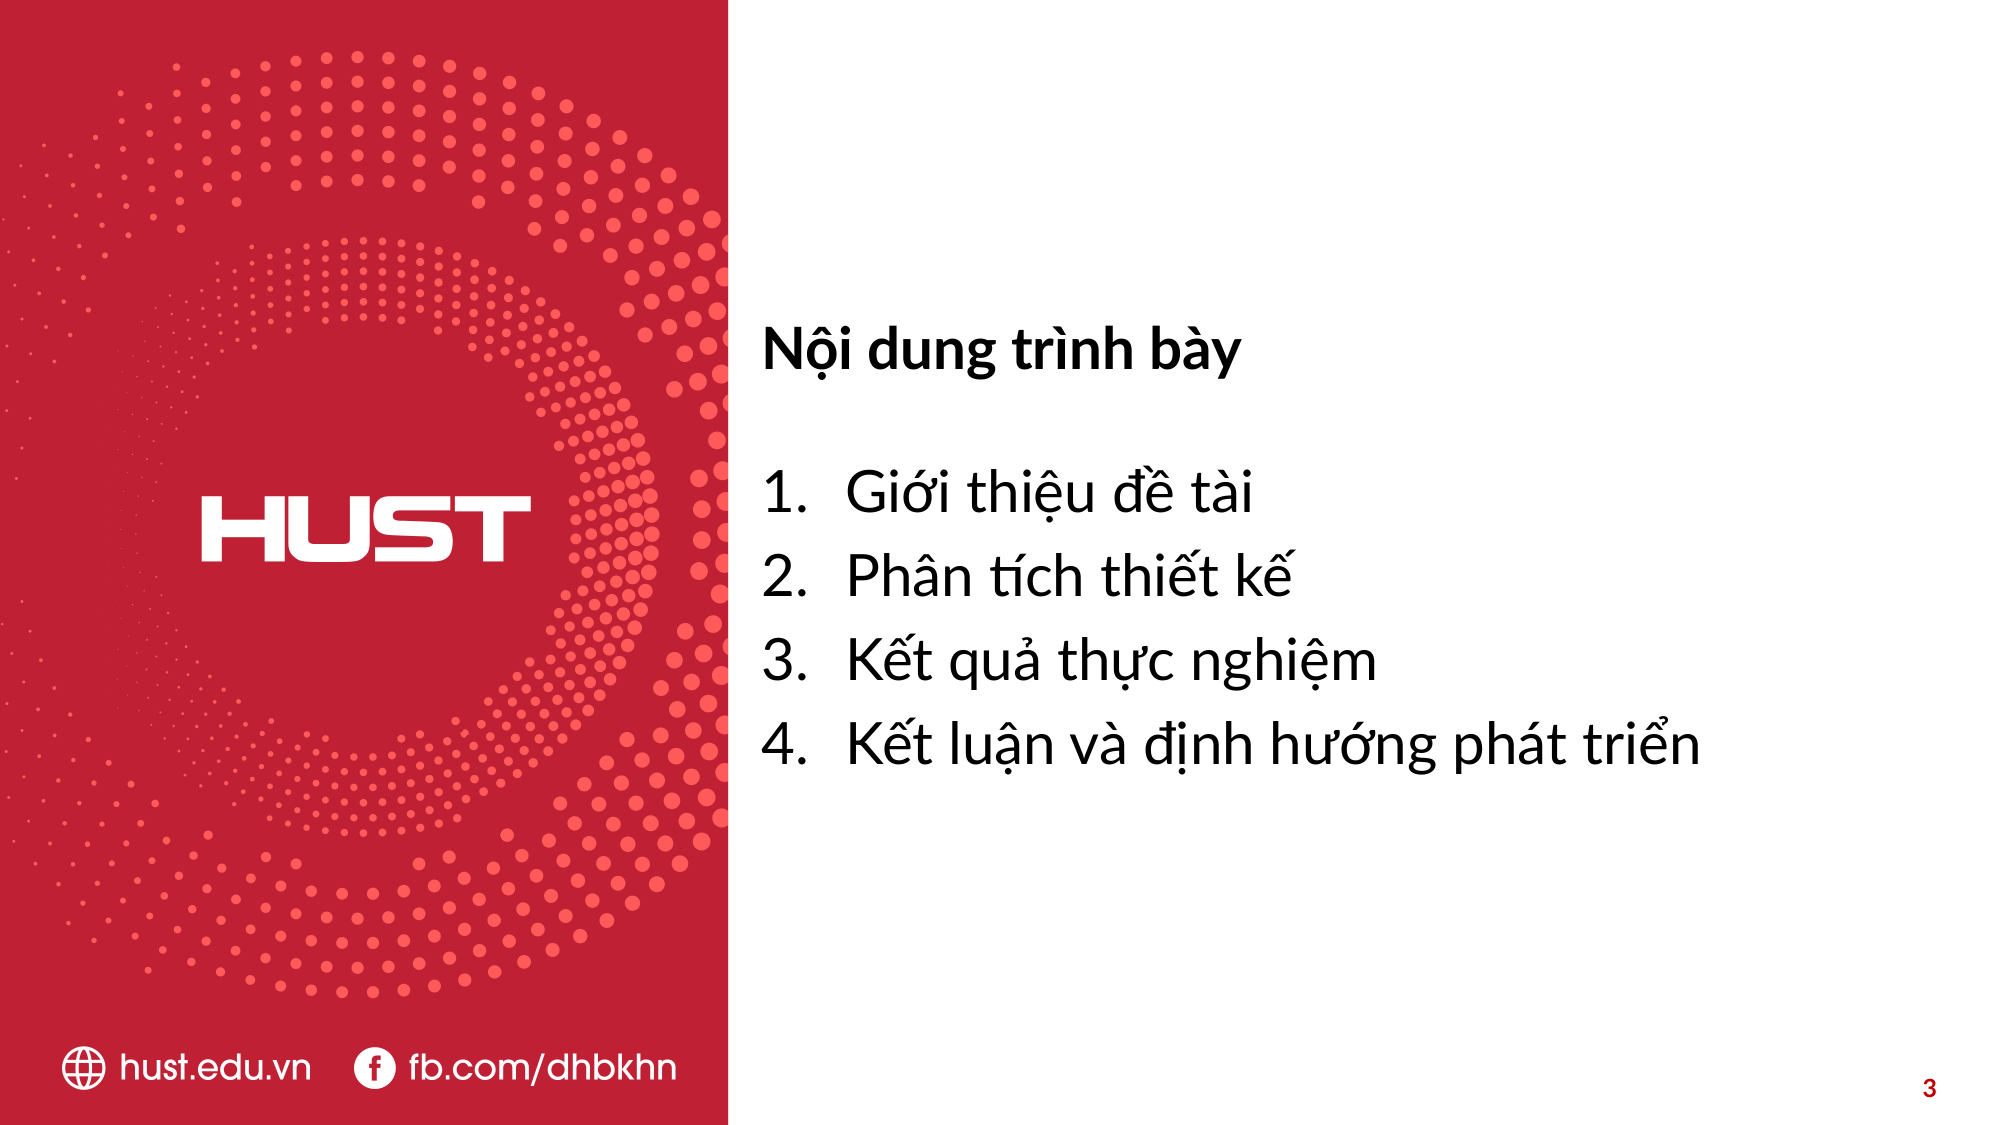

# Nội dung trình bày
Giới thiệu đề tài
Phân tích thiết kế
Kết quả thực nghiệm
Kết luận và định hướng phát triển
3